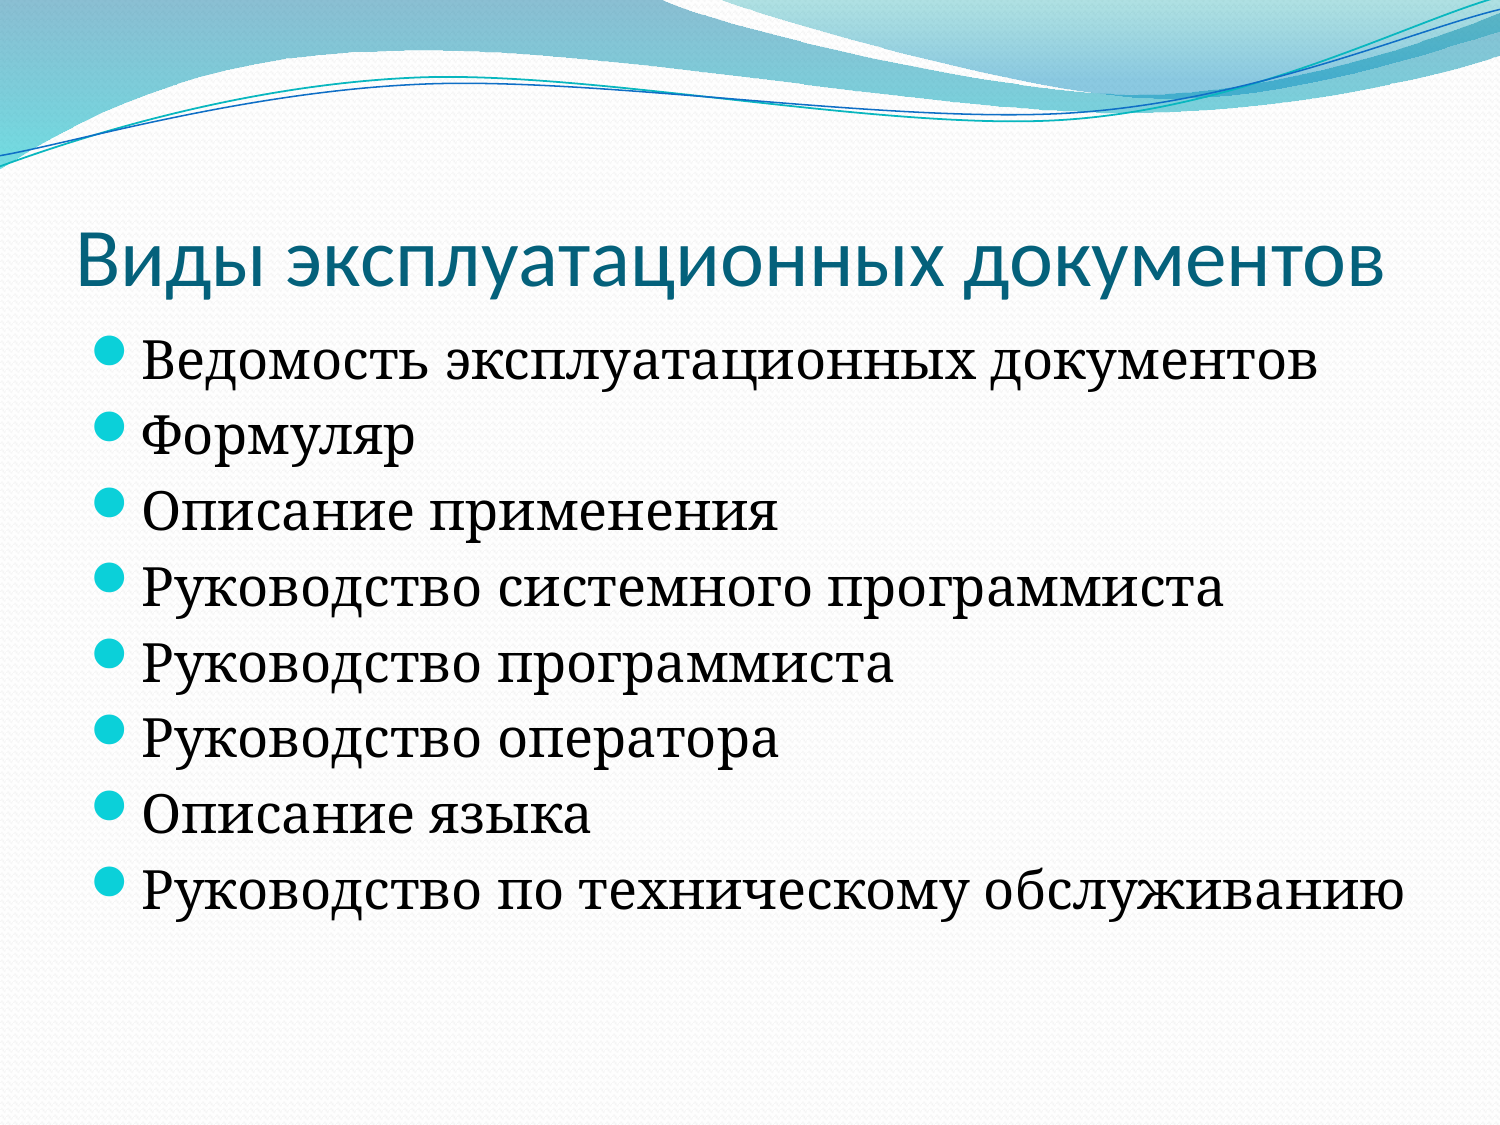

# Виды эксплуатационных документов
Ведомость эксплуатационных документов
Формуляр
Описание применения
Руководство системного программиста
Руководство программиста
Руководство оператора
Описание языка
Руководство по техническому обслуживанию